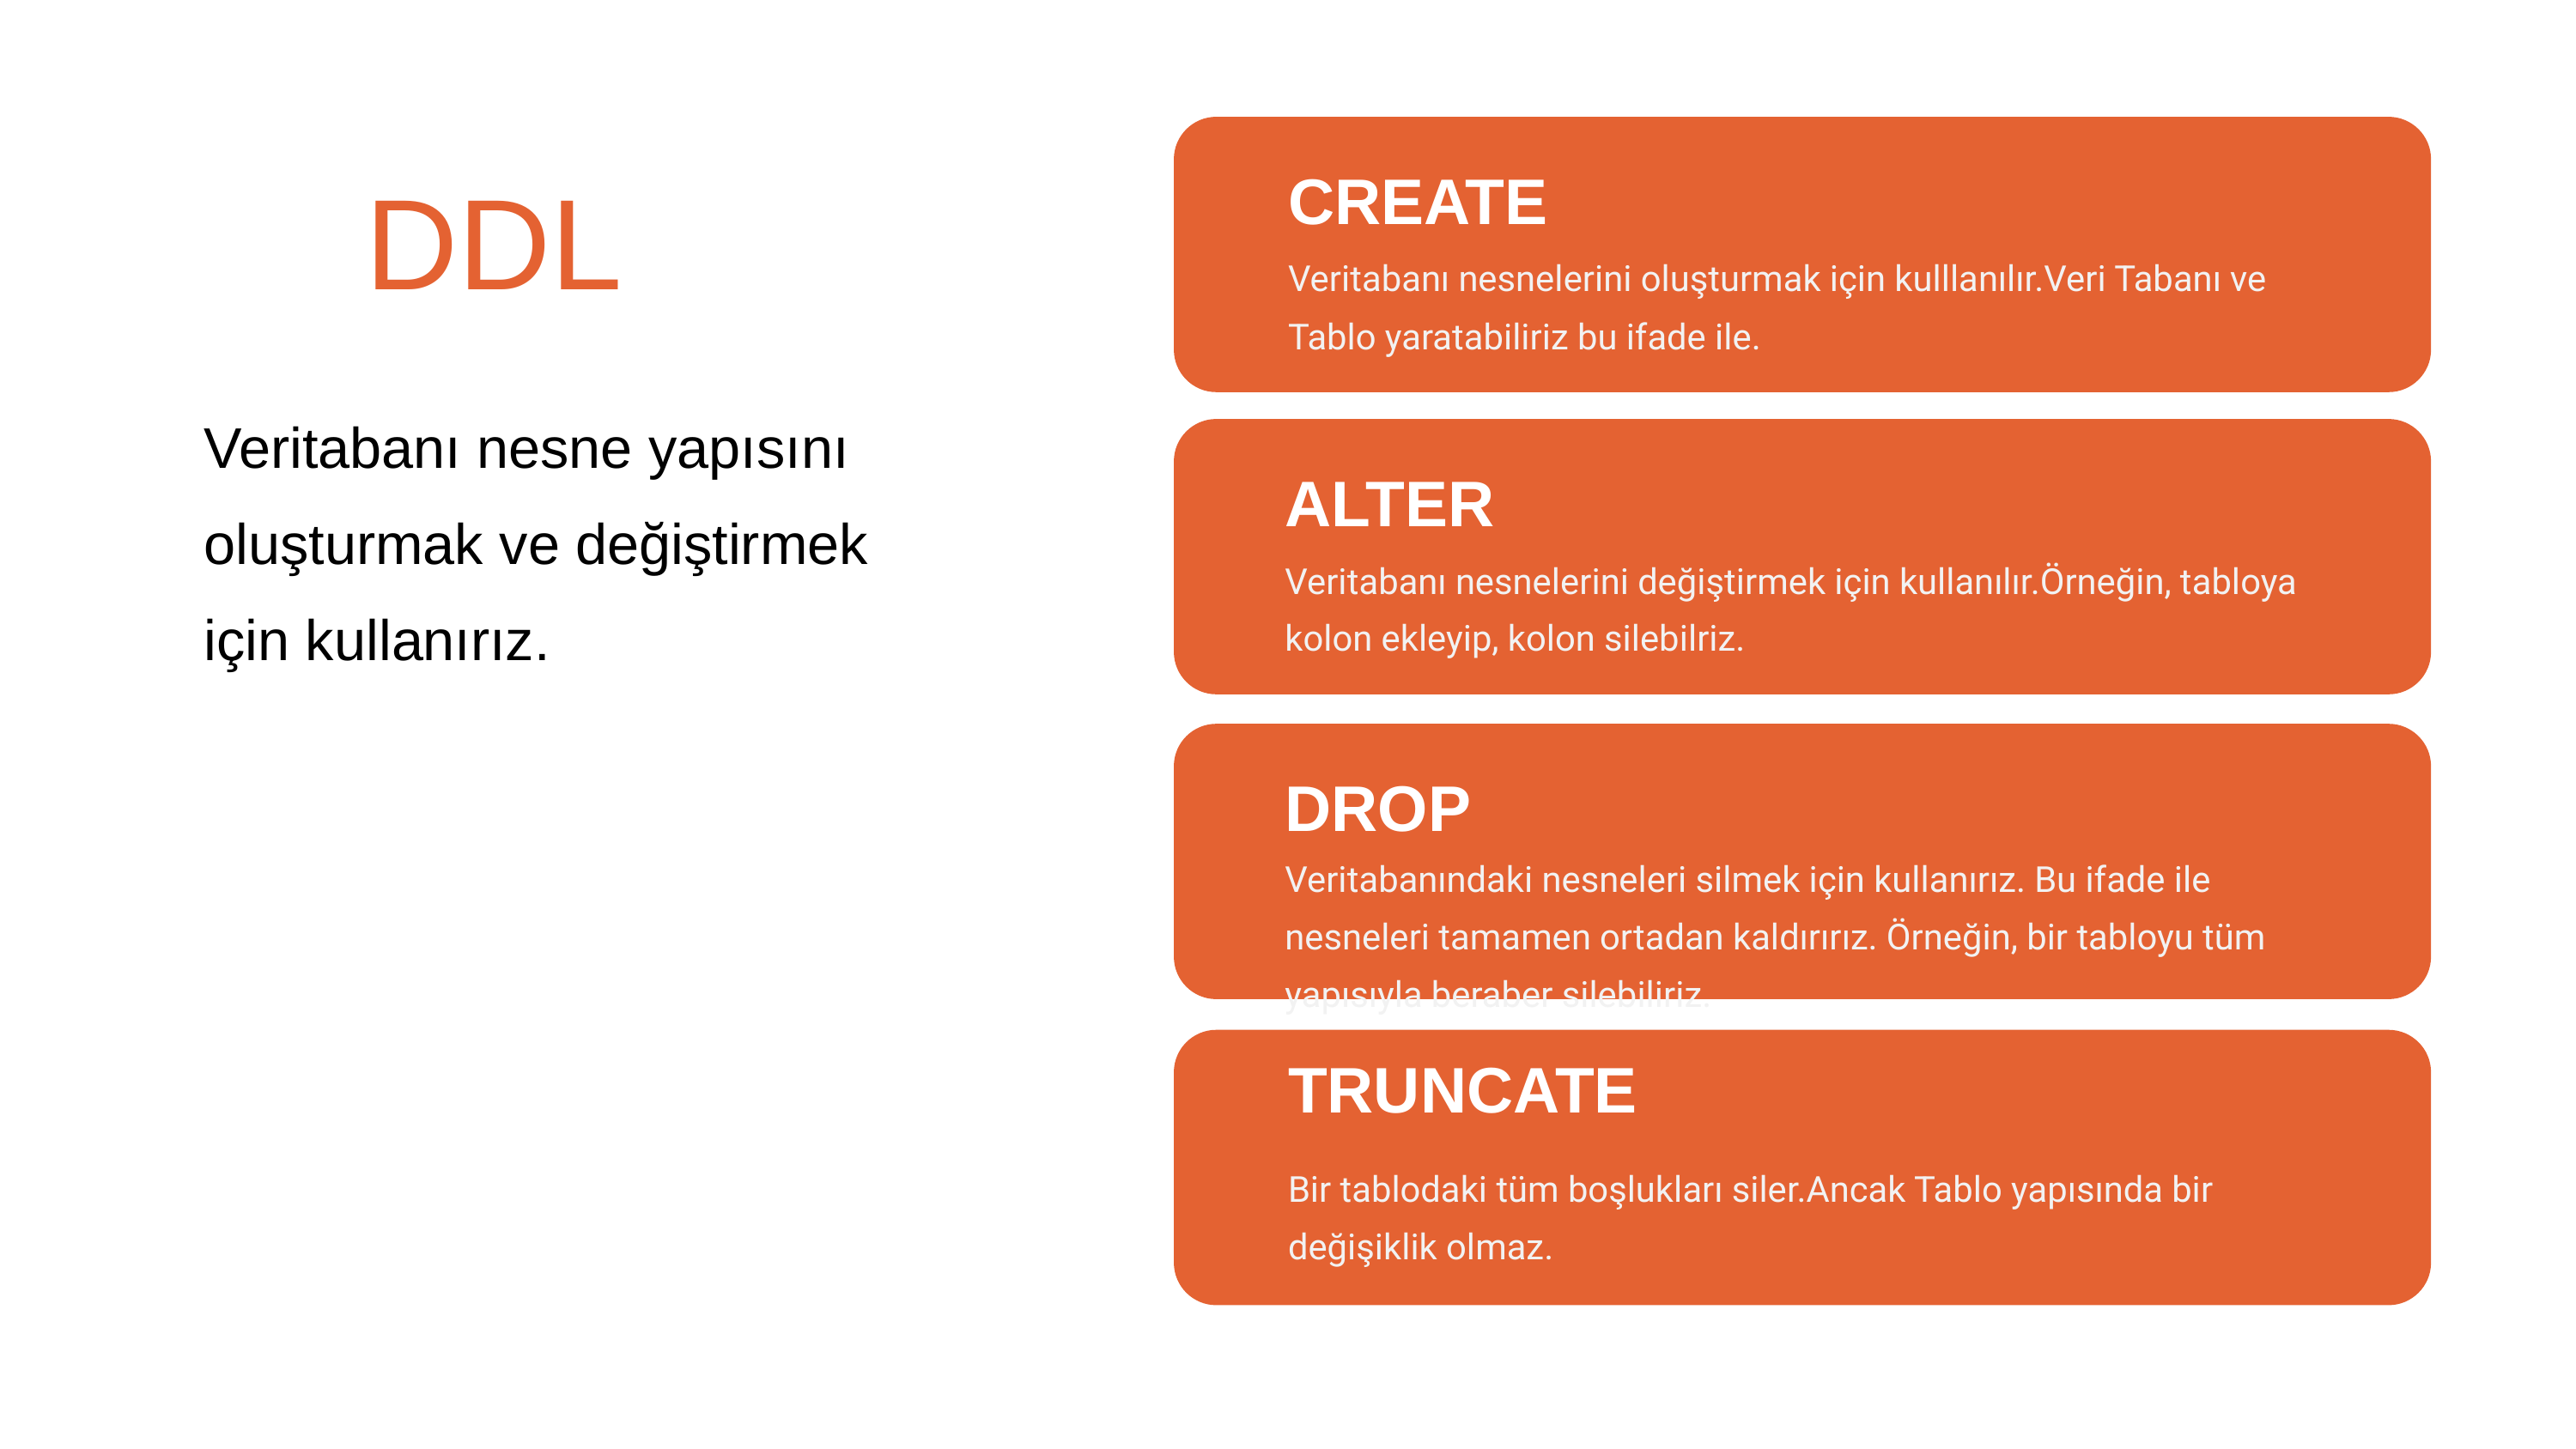

DDL
Veritabanı nesne yapısını oluşturmak ve değiştirmek için kullanırız.
CREATE
Veritabanı nesnelerini oluşturmak için kulllanılır.Veri Tabanı ve Tablo yaratabiliriz bu ifade ile.

ALTER
Veritabanı nesnelerini değiştirmek için kullanılır.Örneğin, tabloya kolon ekleyip, kolon silebilriz.

DROP
Veritabanındaki nesneleri silmek için kullanırız. Bu ifade ile nesneleri tamamen ortadan kaldırırız. Örneğin, bir tabloyu tüm yapısıyla beraber silebiliriz.

TRUNCATE
Bir tablodaki tüm boşlukları siler.Ancak Tablo yapısında bir değişiklik olmaz.